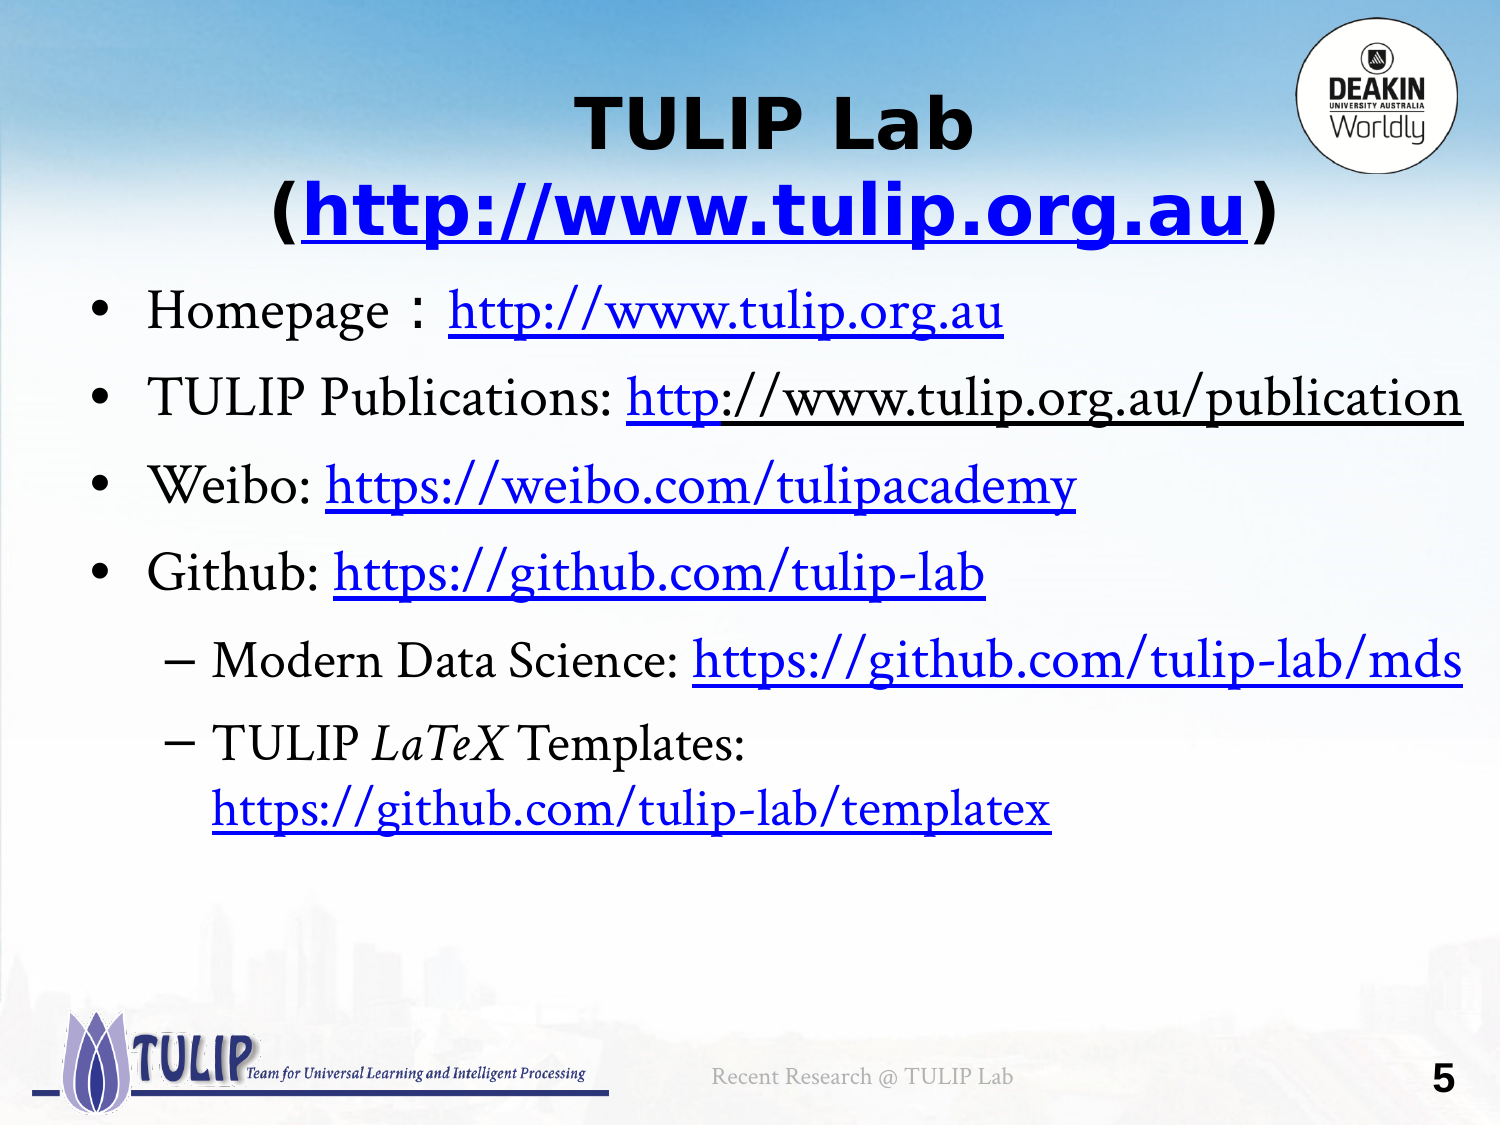

TULIP Lab
(http://www.tulip.org.au)
Homepage : http://www.tulip.org.au
TULIP Publications: http://www.tulip.org.au/publication
Weibo: https://weibo.com/tulipacademy
Github: https://github.com/tulip-lab
Modern Data Science: https://github.com/tulip-lab/mds
TULIP LaTeX Templates: https://github.com/tulip-lab/templatex

Recent Research @ TULIP Lab
5